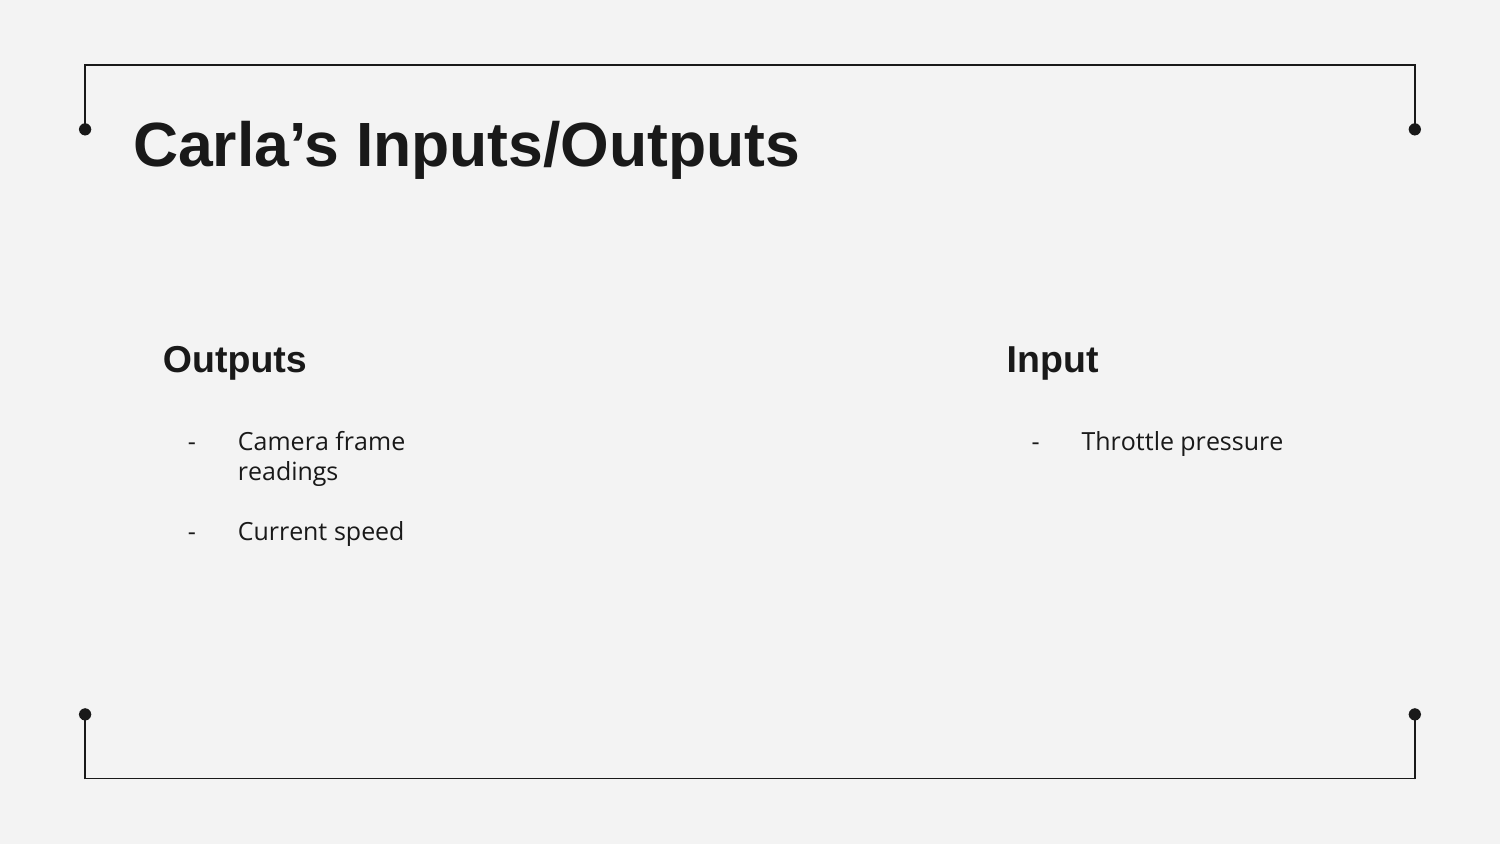

# Carla’s Inputs/Outputs
Outputs
Input
Camera frame readings

Current speed

Throttle pressure